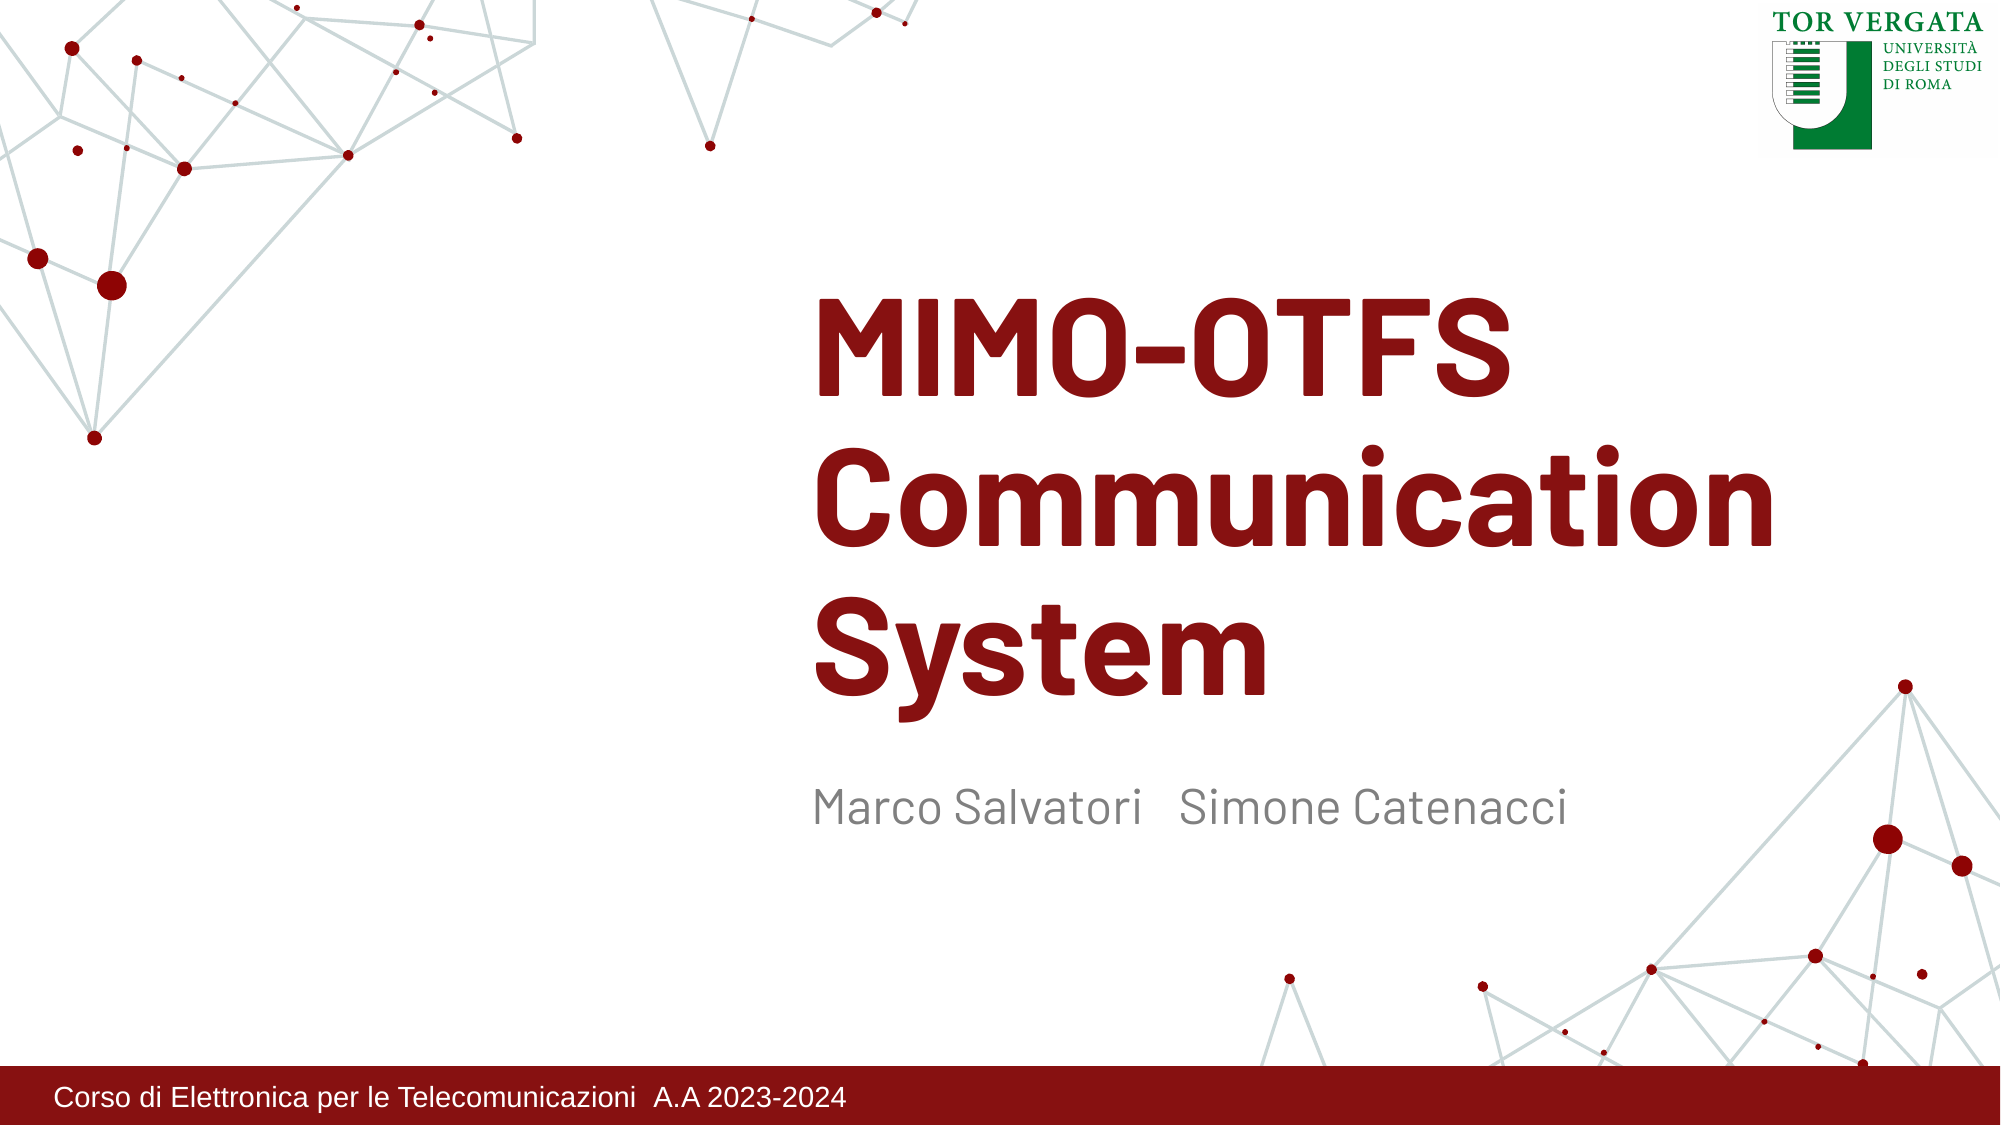

# MIMO-OTFS Communication System
Marco Salvatori	   Simone Catenacci